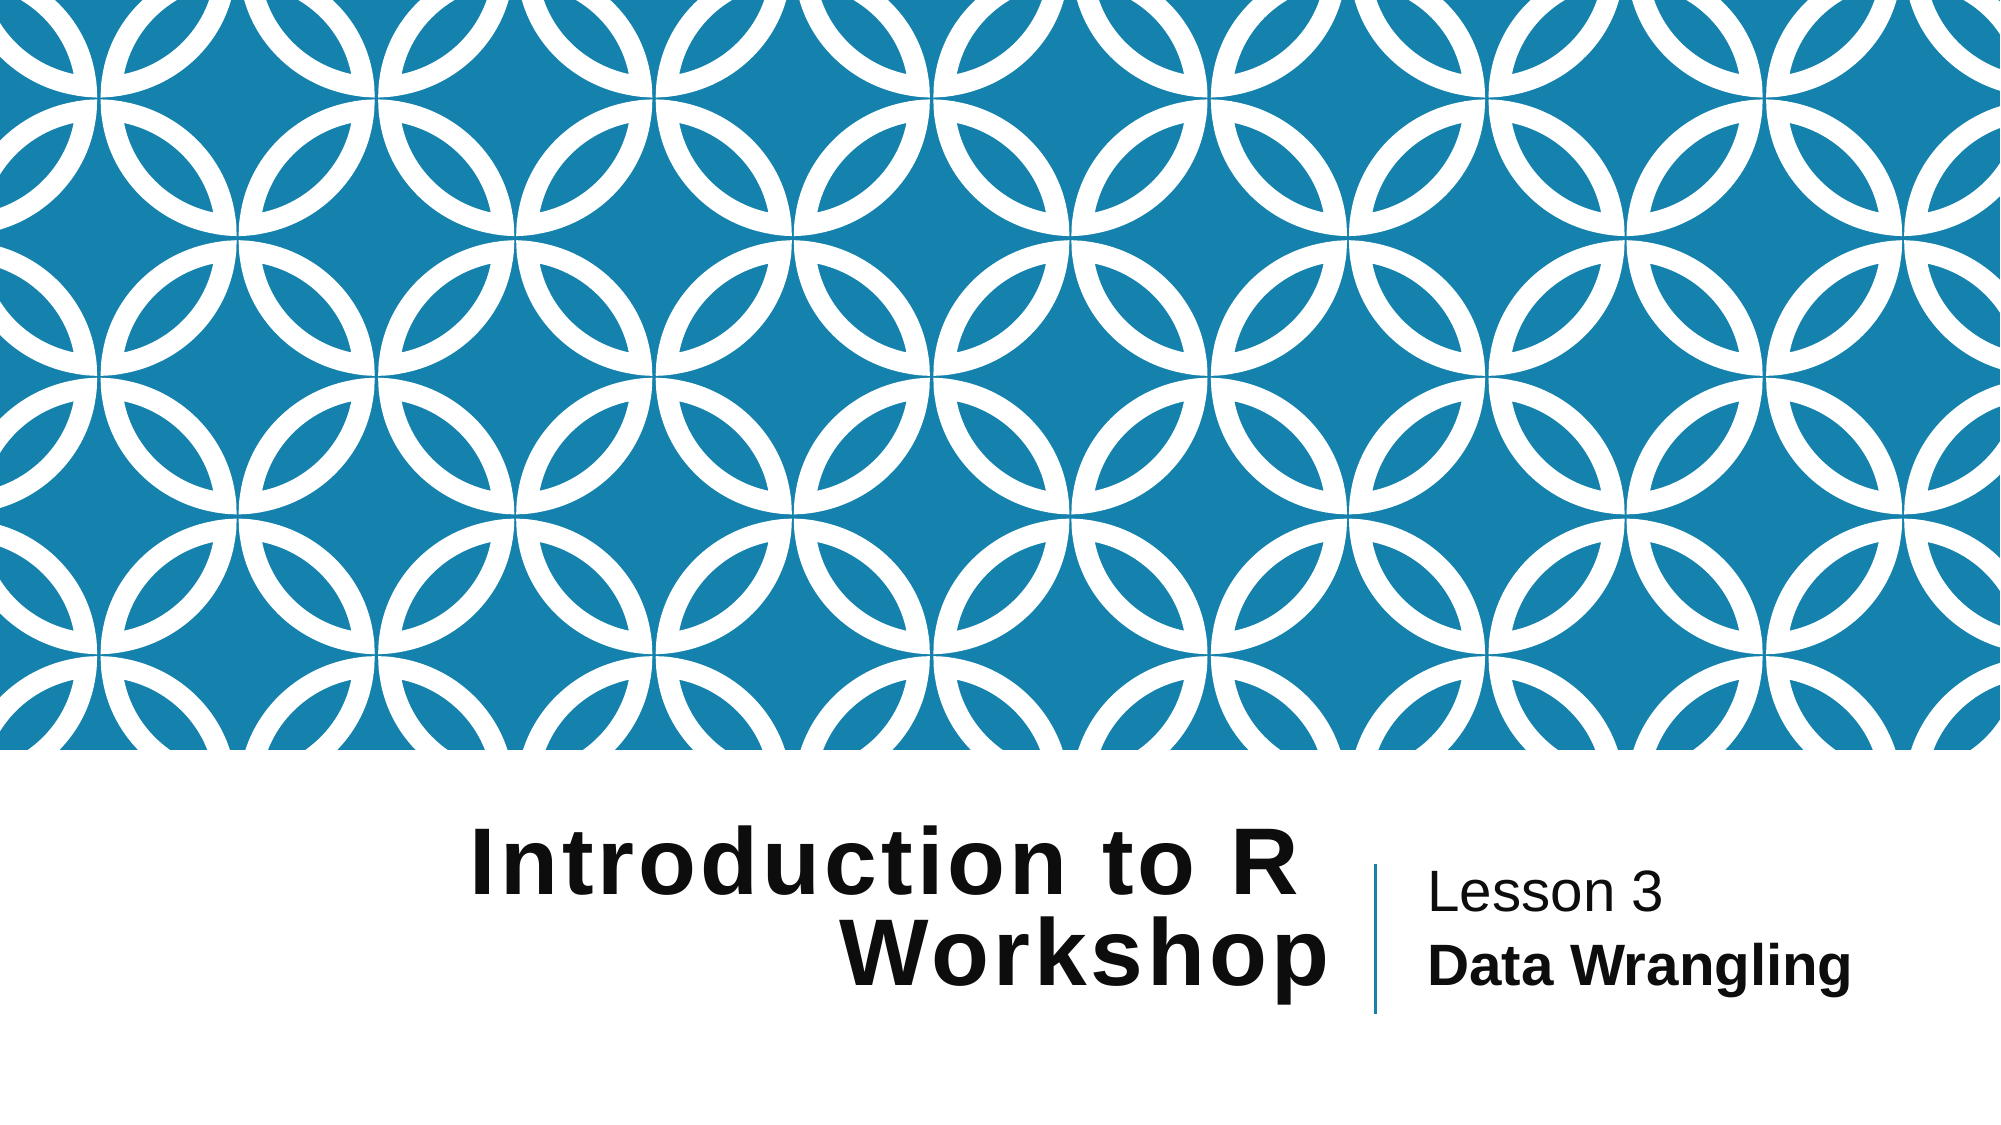

Lesson 3
Data Wrangling
# Introduction to R Workshop